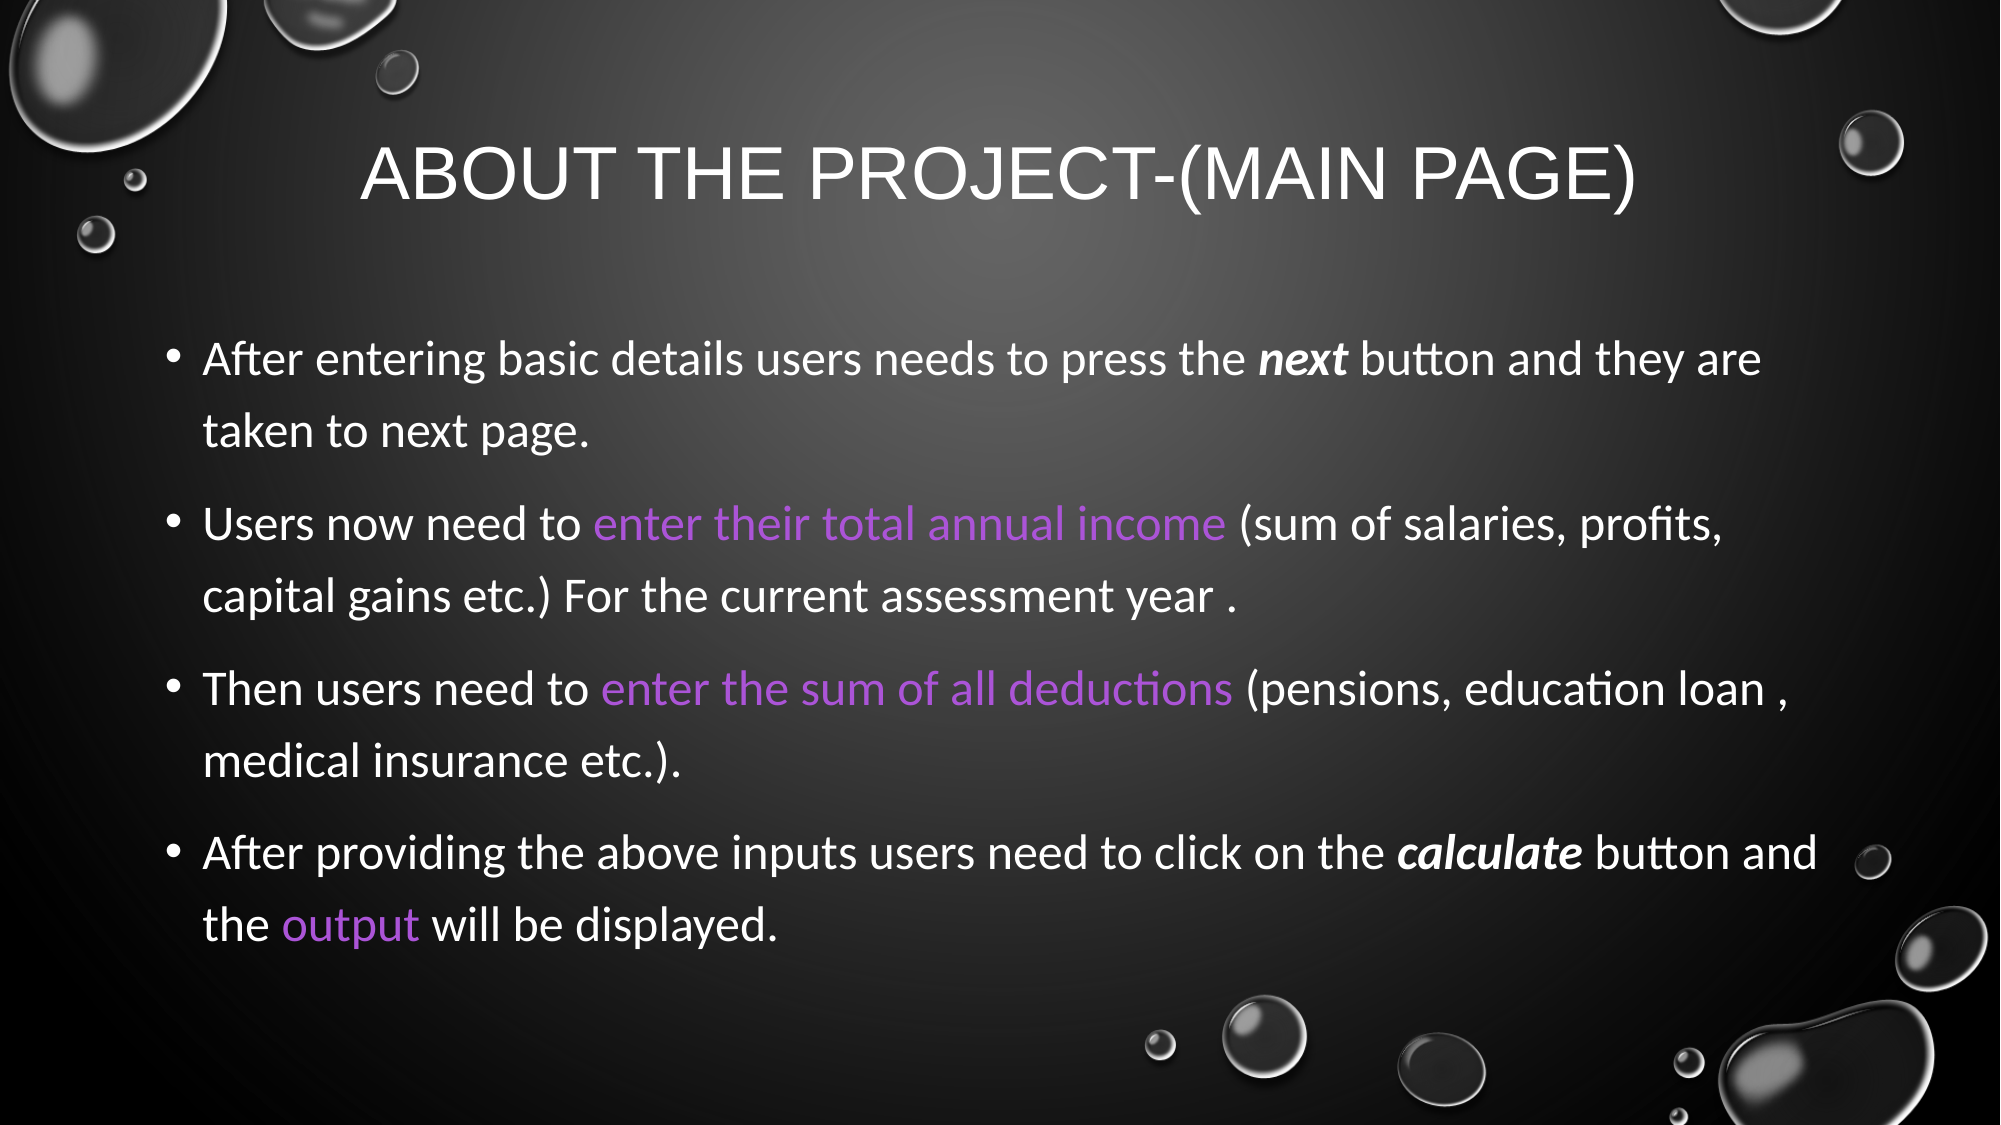

# About the project-(Main page)
After entering basic details users needs to press the next button and they are taken to next page.
Users now need to enter their total annual income (sum of salaries, profits, capital gains etc.) For the current assessment year .
Then users need to enter the sum of all deductions (pensions, education loan , medical insurance etc.).
After providing the above inputs users need to click on the calculate button and the output will be displayed.